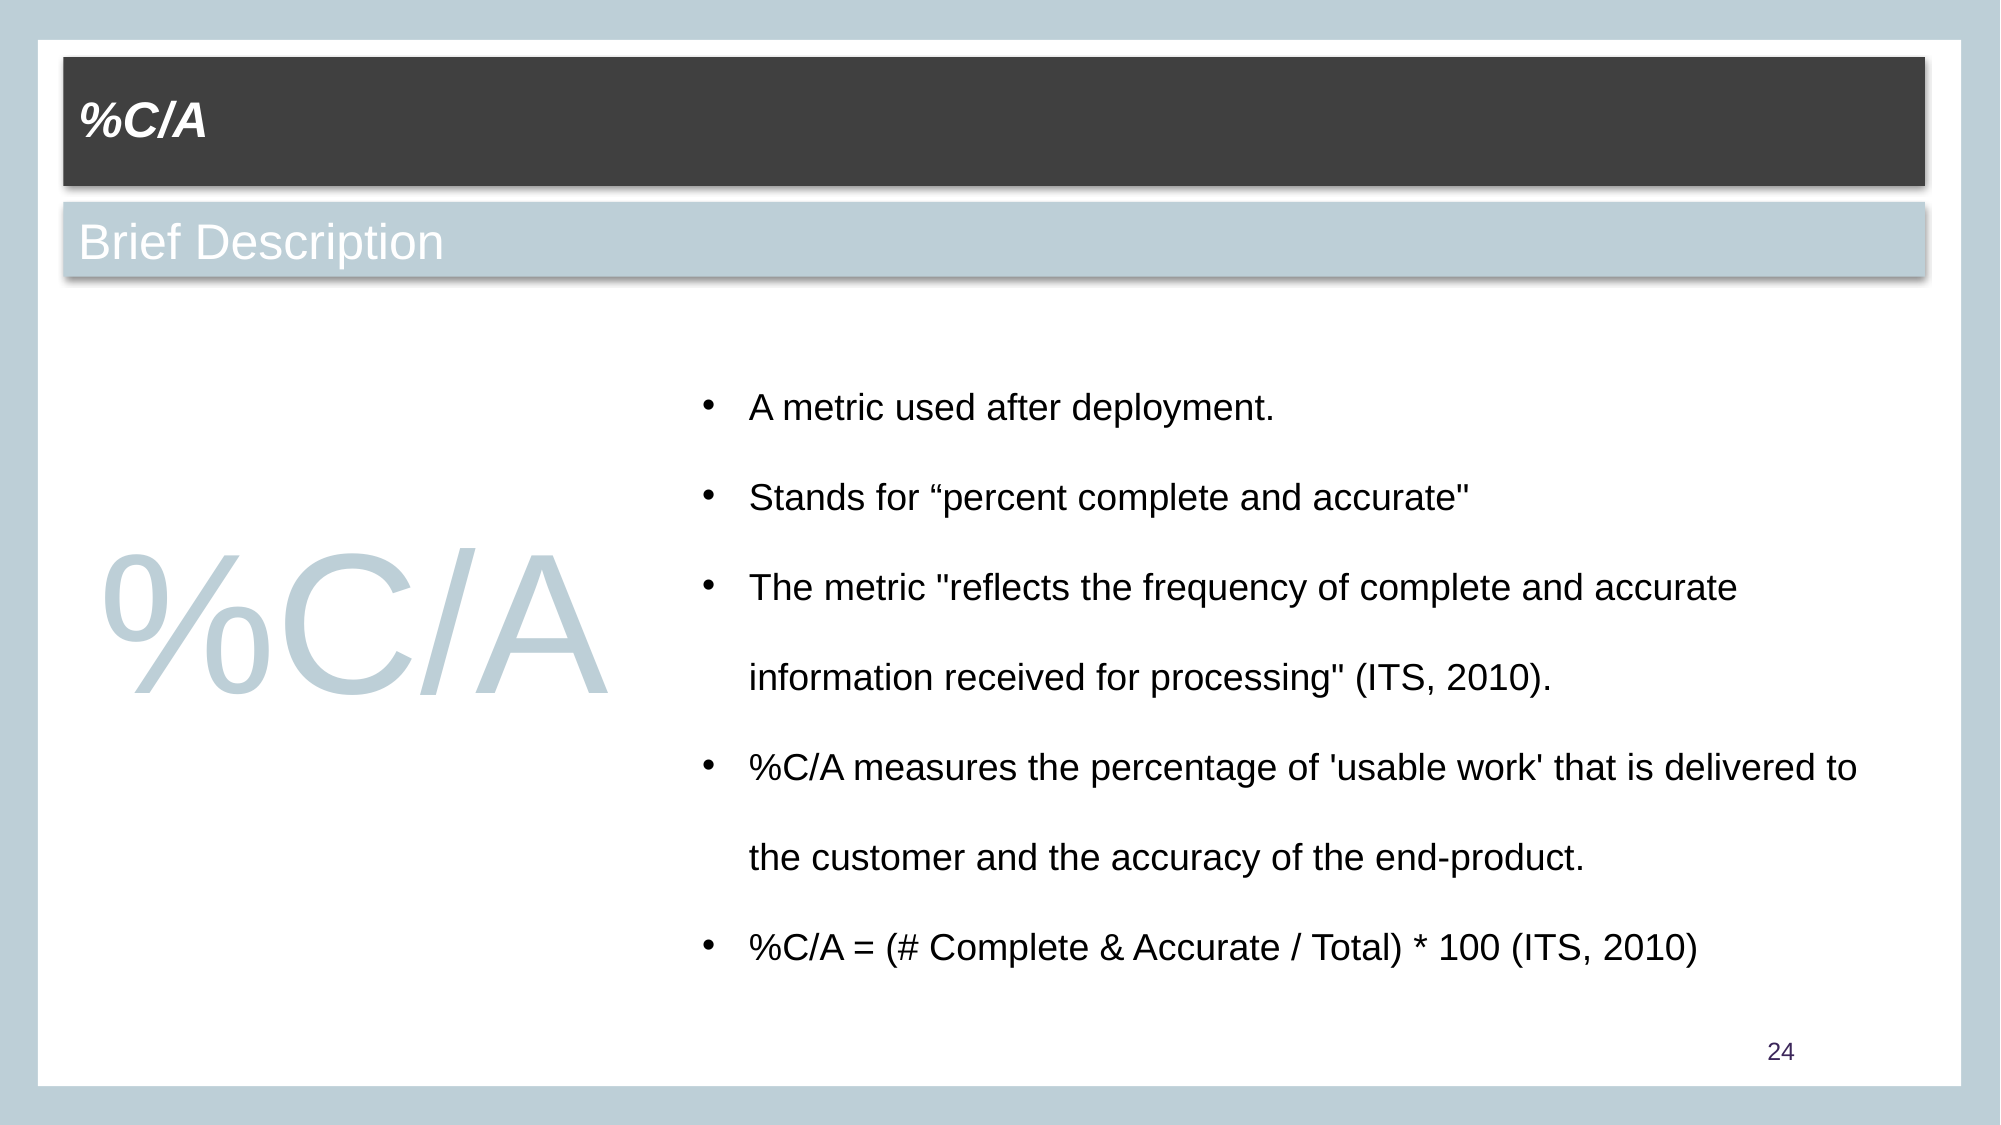

# %C/A
Brief Description
A metric used after deployment.
Stands for “percent complete and accurate"
The metric "reflects the frequency of complete and accurate information received for processing" (ITS, 2010).
%C/A measures the percentage of 'usable work' that is delivered to the customer and the accuracy of the end-product.
%C/A = (# Complete & Accurate / Total) * 100 (ITS, 2010)
%C/A
24